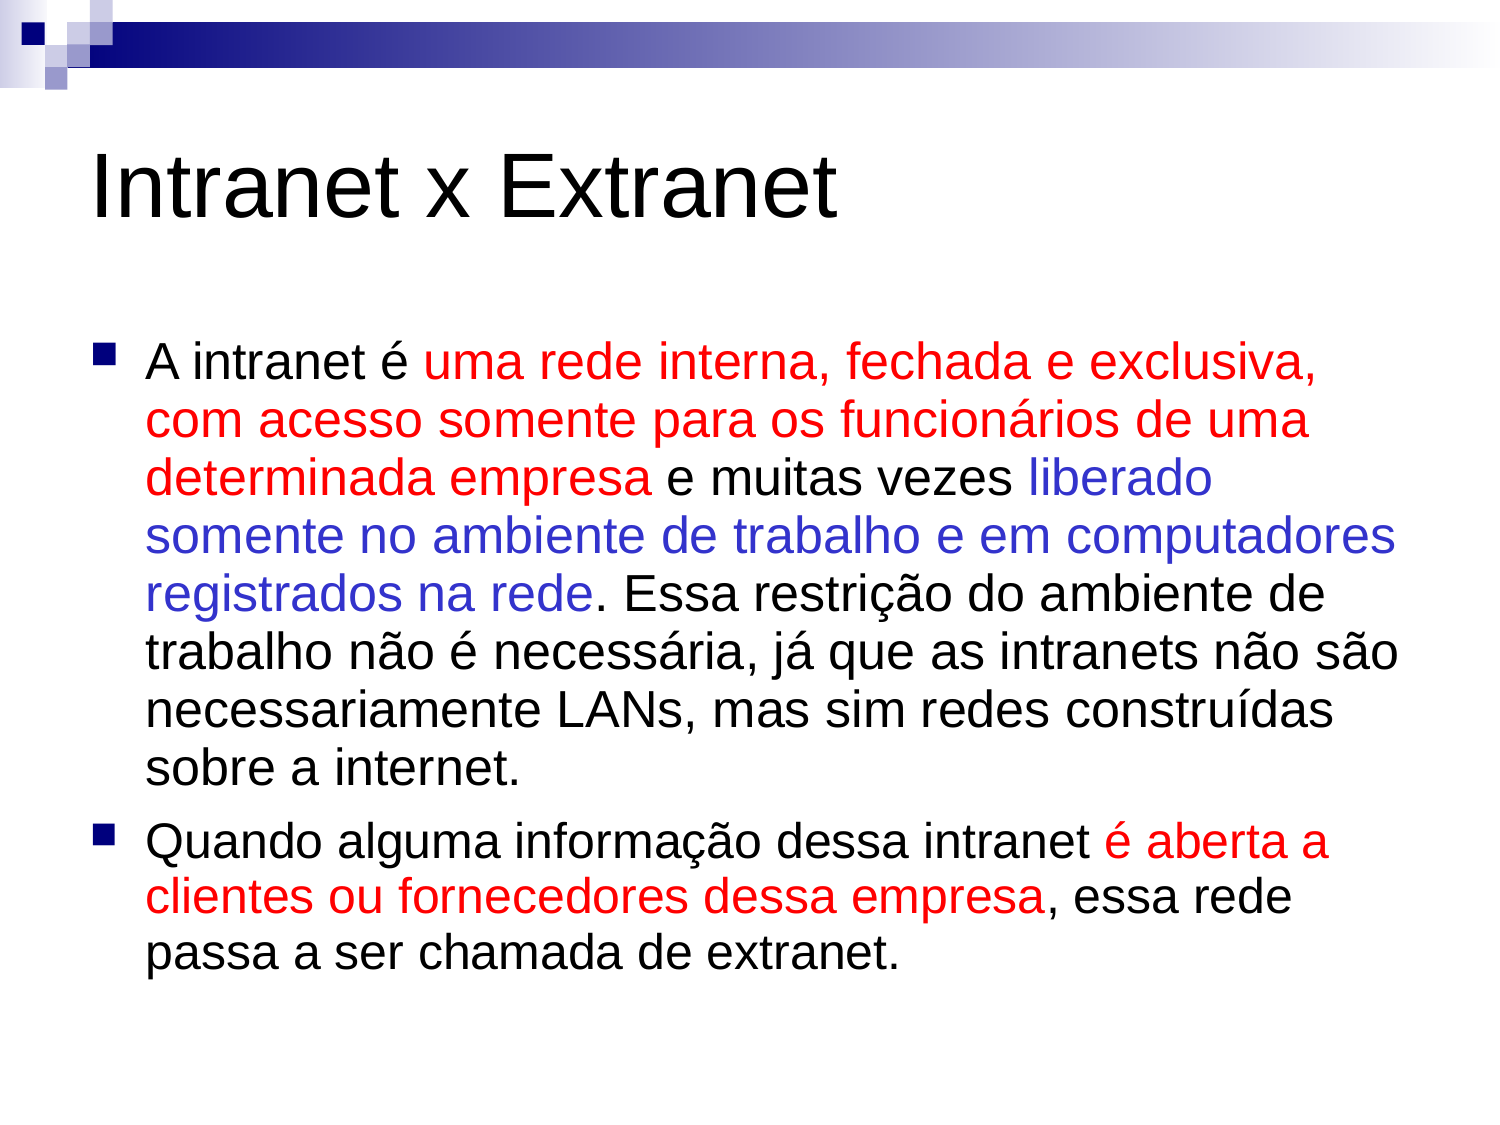

# Intranet x Extranet
A intranet é uma rede interna, fechada e exclusiva, com acesso somente para os funcionários de uma determinada empresa e muitas vezes liberado somente no ambiente de trabalho e em computadores registrados na rede. Essa restrição do ambiente de trabalho não é necessária, já que as intranets não são necessariamente LANs, mas sim redes construídas sobre a internet.
Quando alguma informação dessa intranet é aberta a clientes ou fornecedores dessa empresa, essa rede passa a ser chamada de extranet.